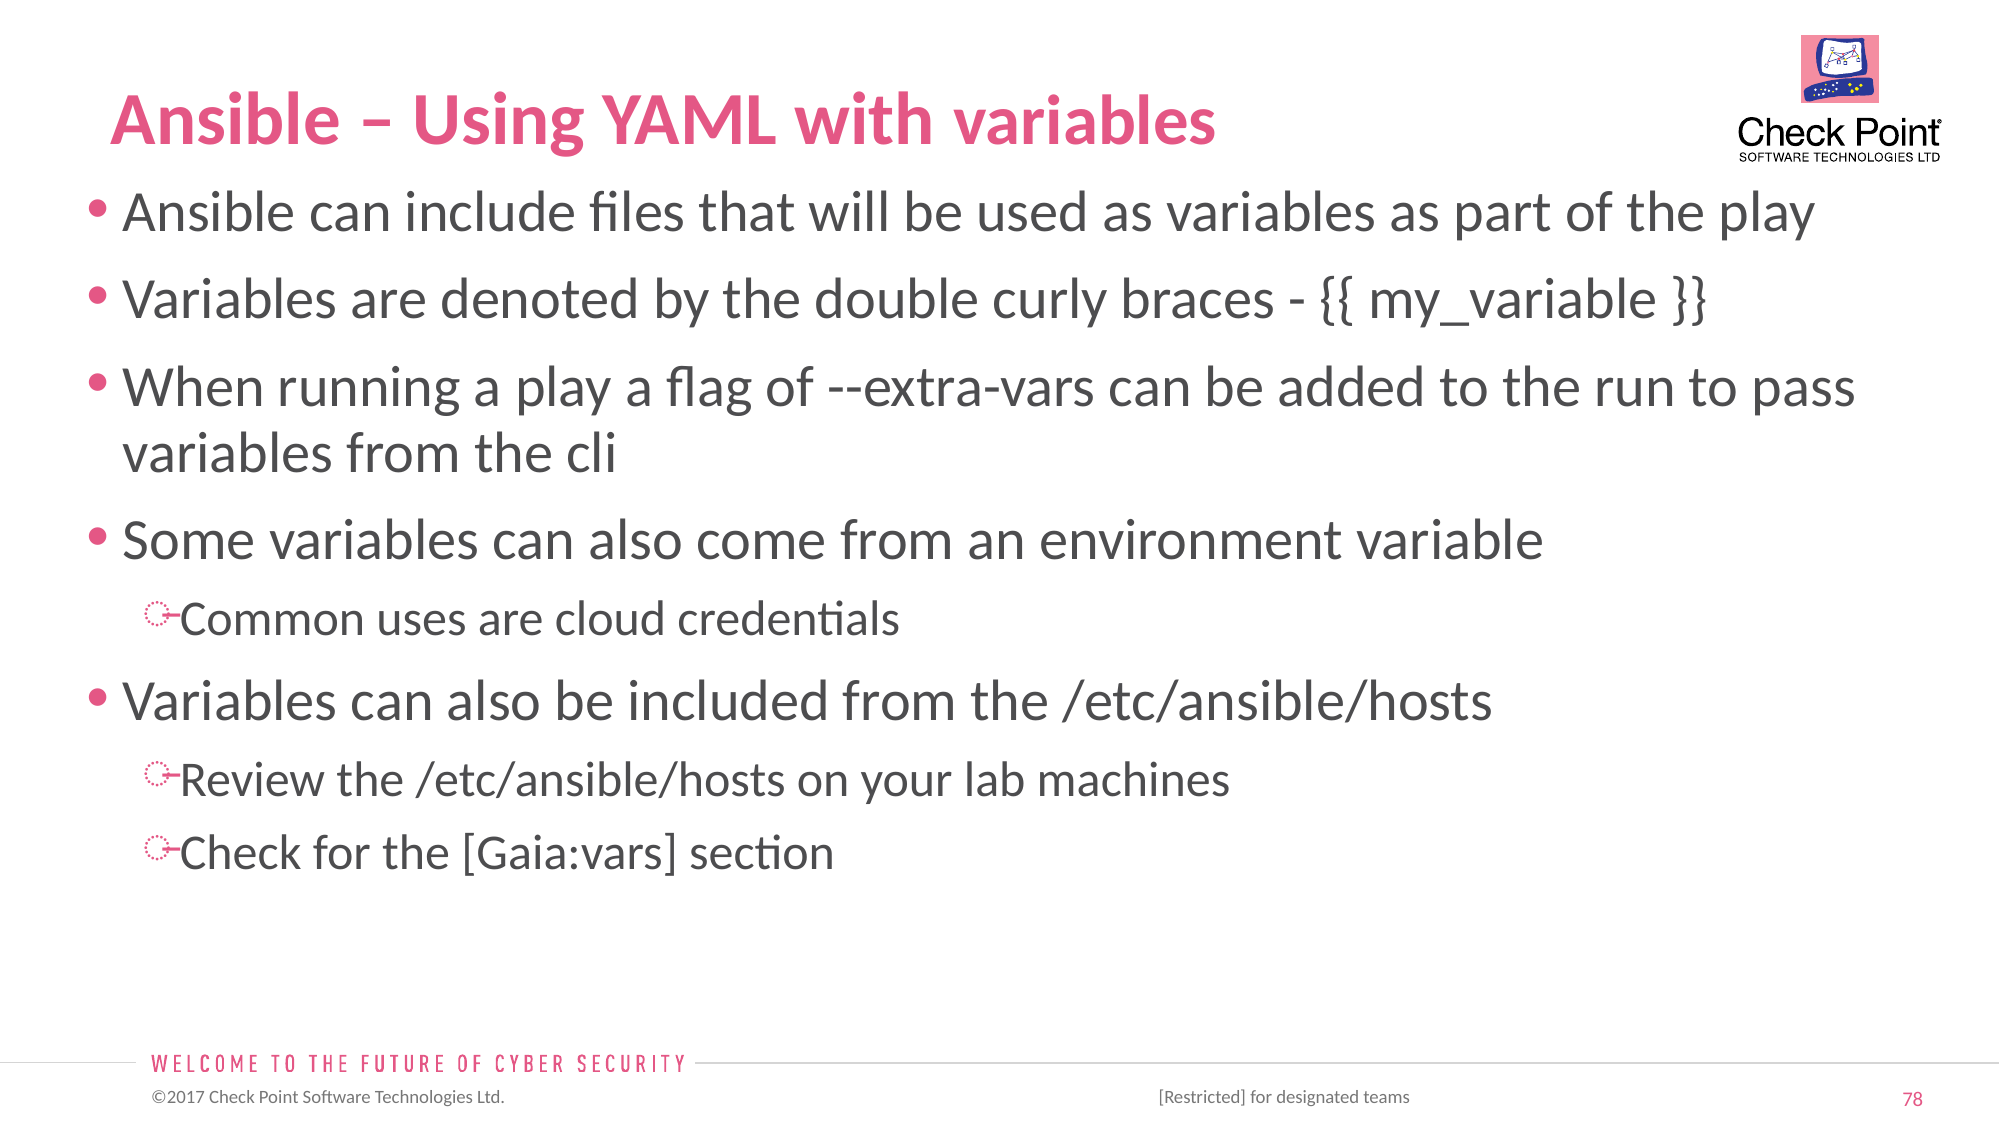

# Ansible – Using YAML with variables
Ansible can include files that will be used as variables as part of the play
Variables are denoted by the double curly braces - {{ my_variable }}
When running a play a flag of --extra-vars can be added to the run to pass variables from the cli
Some variables can also come from an environment variable
Common uses are cloud credentials
Variables can also be included from the /etc/ansible/hosts
Review the /etc/ansible/hosts on your lab machines
Check for the [Gaia:vars] section

 [Restricted] for designated teams ​